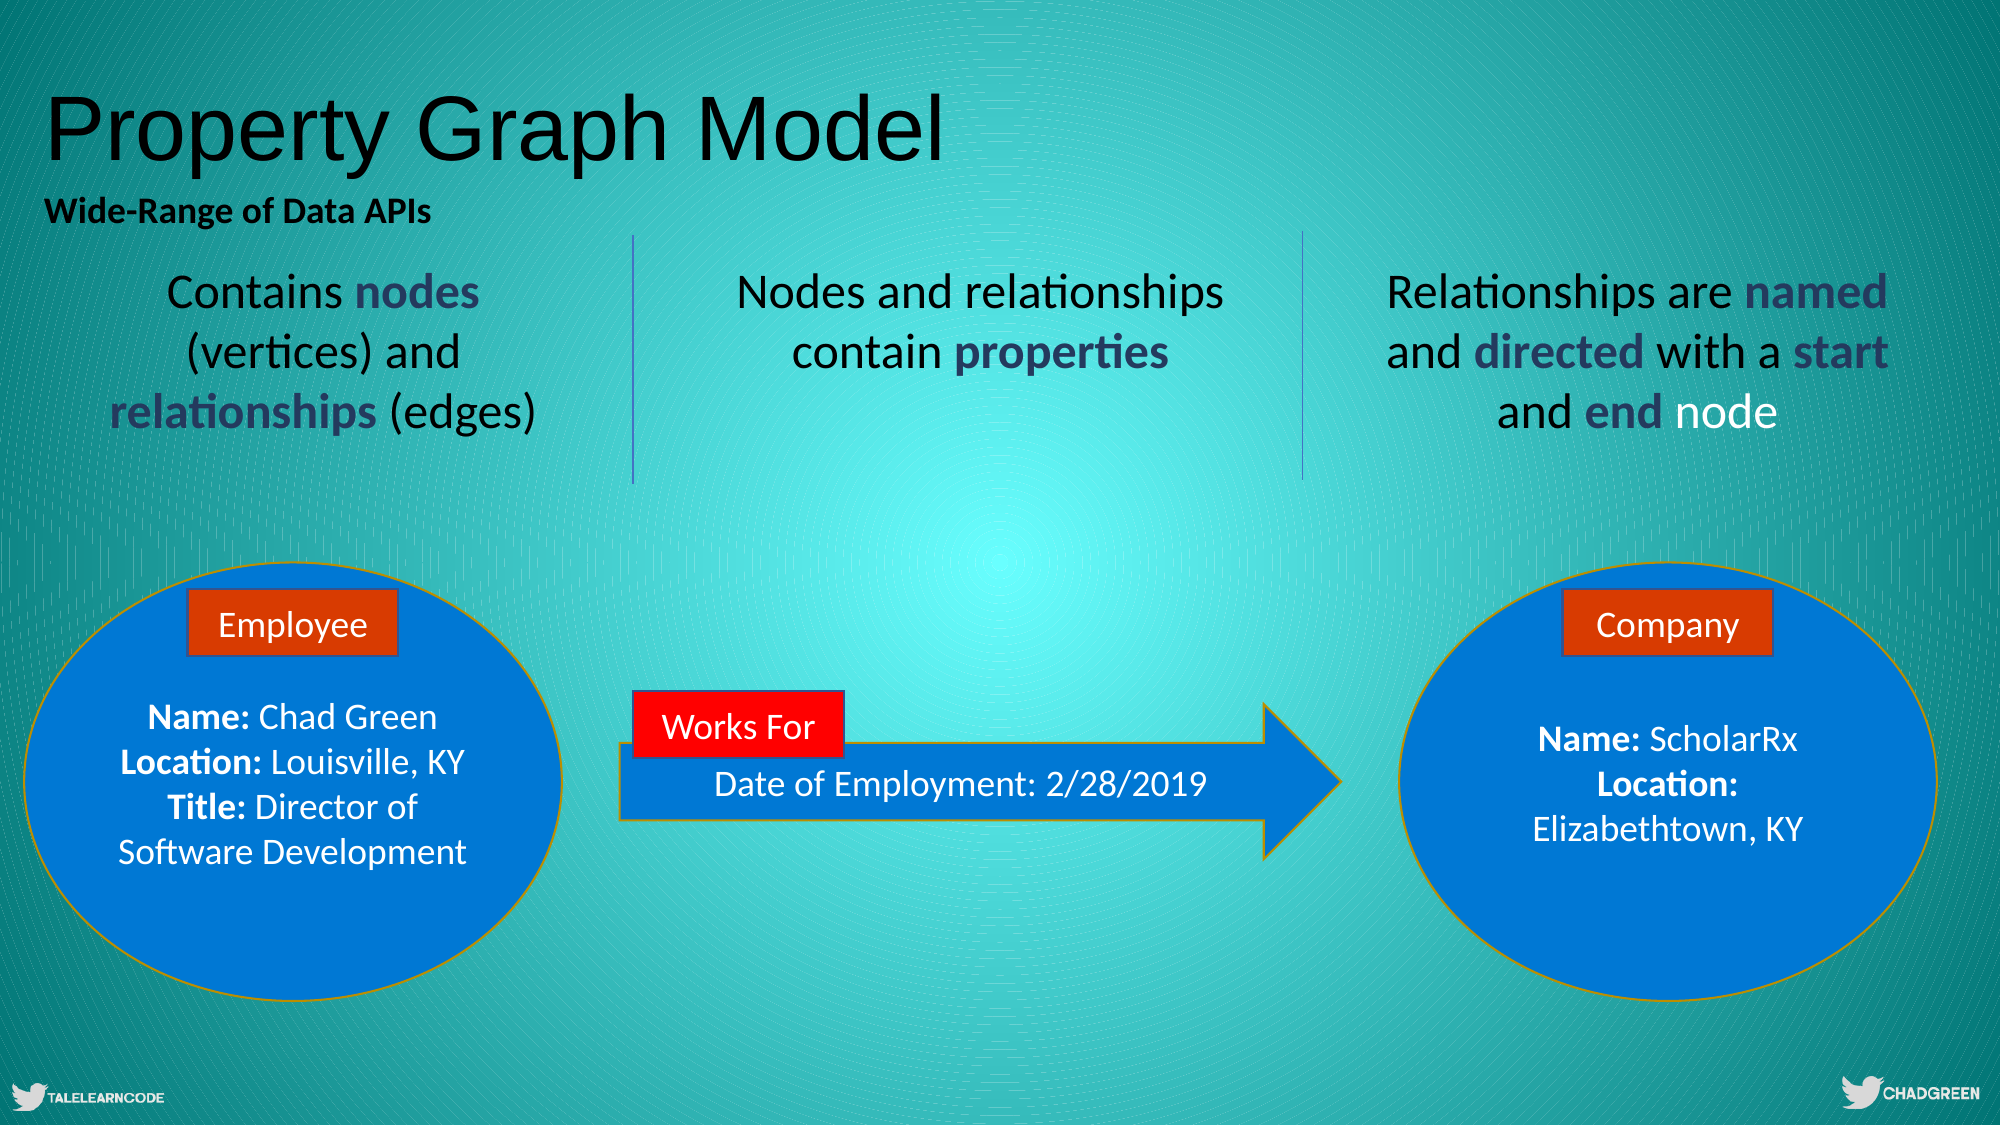

# Property Graph Model
Wide-Range of Data APIs
Relationships are named and directed with a start and end node
Nodes and relationships contain properties
Contains nodes (vertices) and relationships (edges)
Name: ScholarRx
Location: Elizabethtown, KY
Name: Chad Green
Location: Louisville, KY
Title: Director of Software Development
Employee
Company
Works For
Date of Employment: 2/28/2019